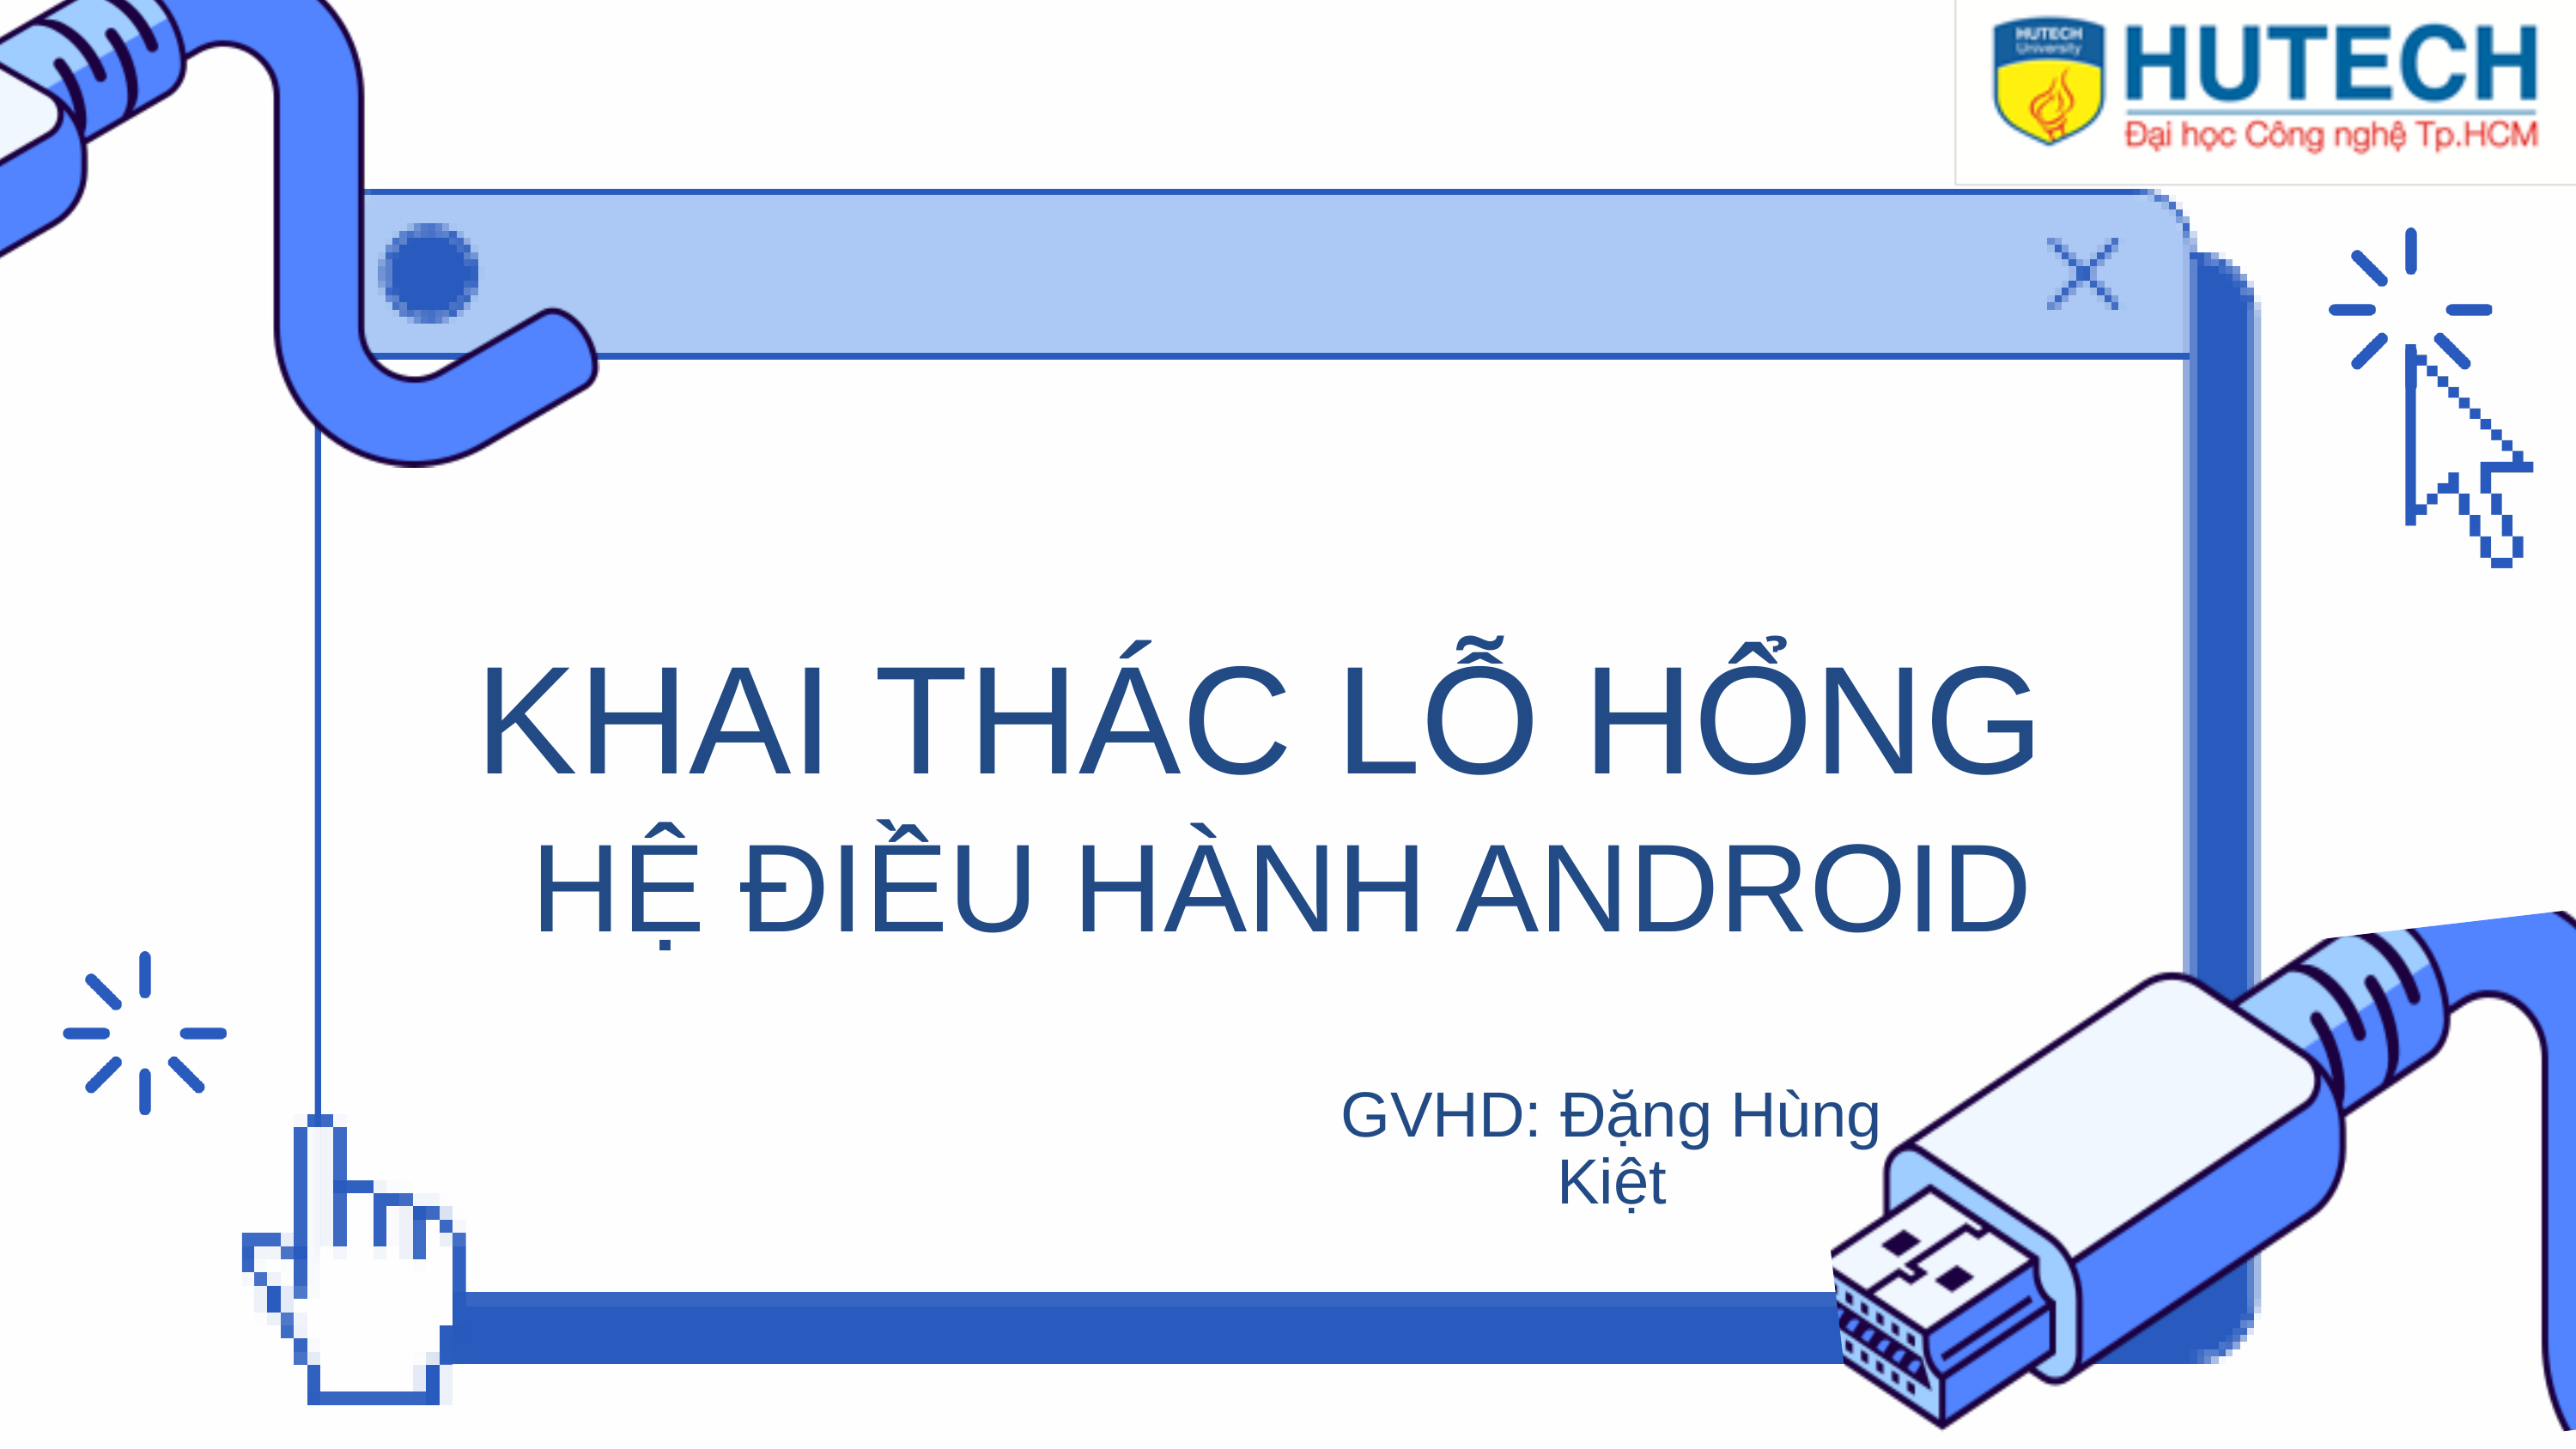

KHAI THÁC LỖ HỔNG
HỆ ĐIỀU HÀNH ANDROID

GVHD: Đặng Hùng Kiệt